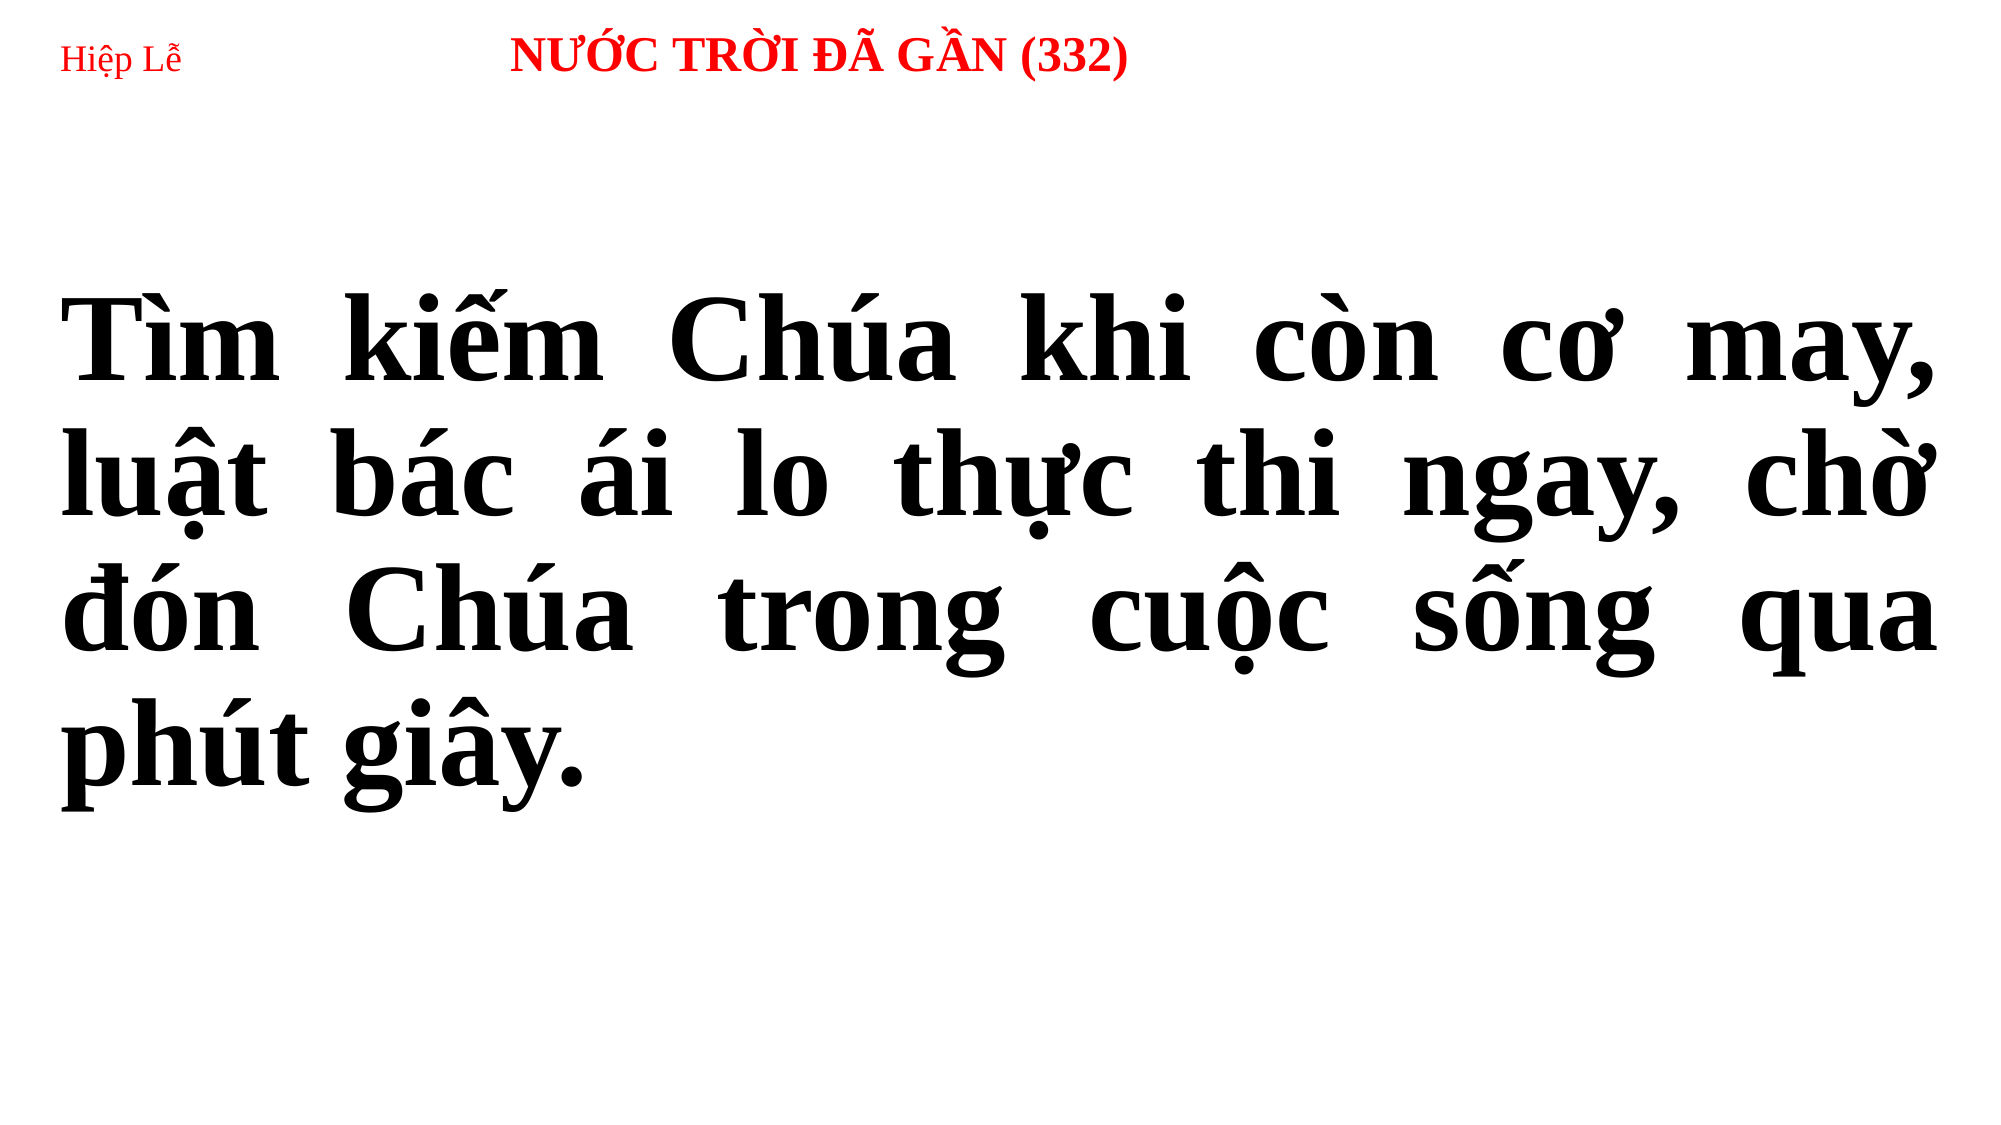

# Hiệp Lễ                       	NƯỚC TRỜI ĐÃ GẦN (332)
Tìm kiếm Chúa khi còn cơ may, luật bác ái lo thực thi ngay, chờ đón Chúa trong cuộc sống qua phút giây.